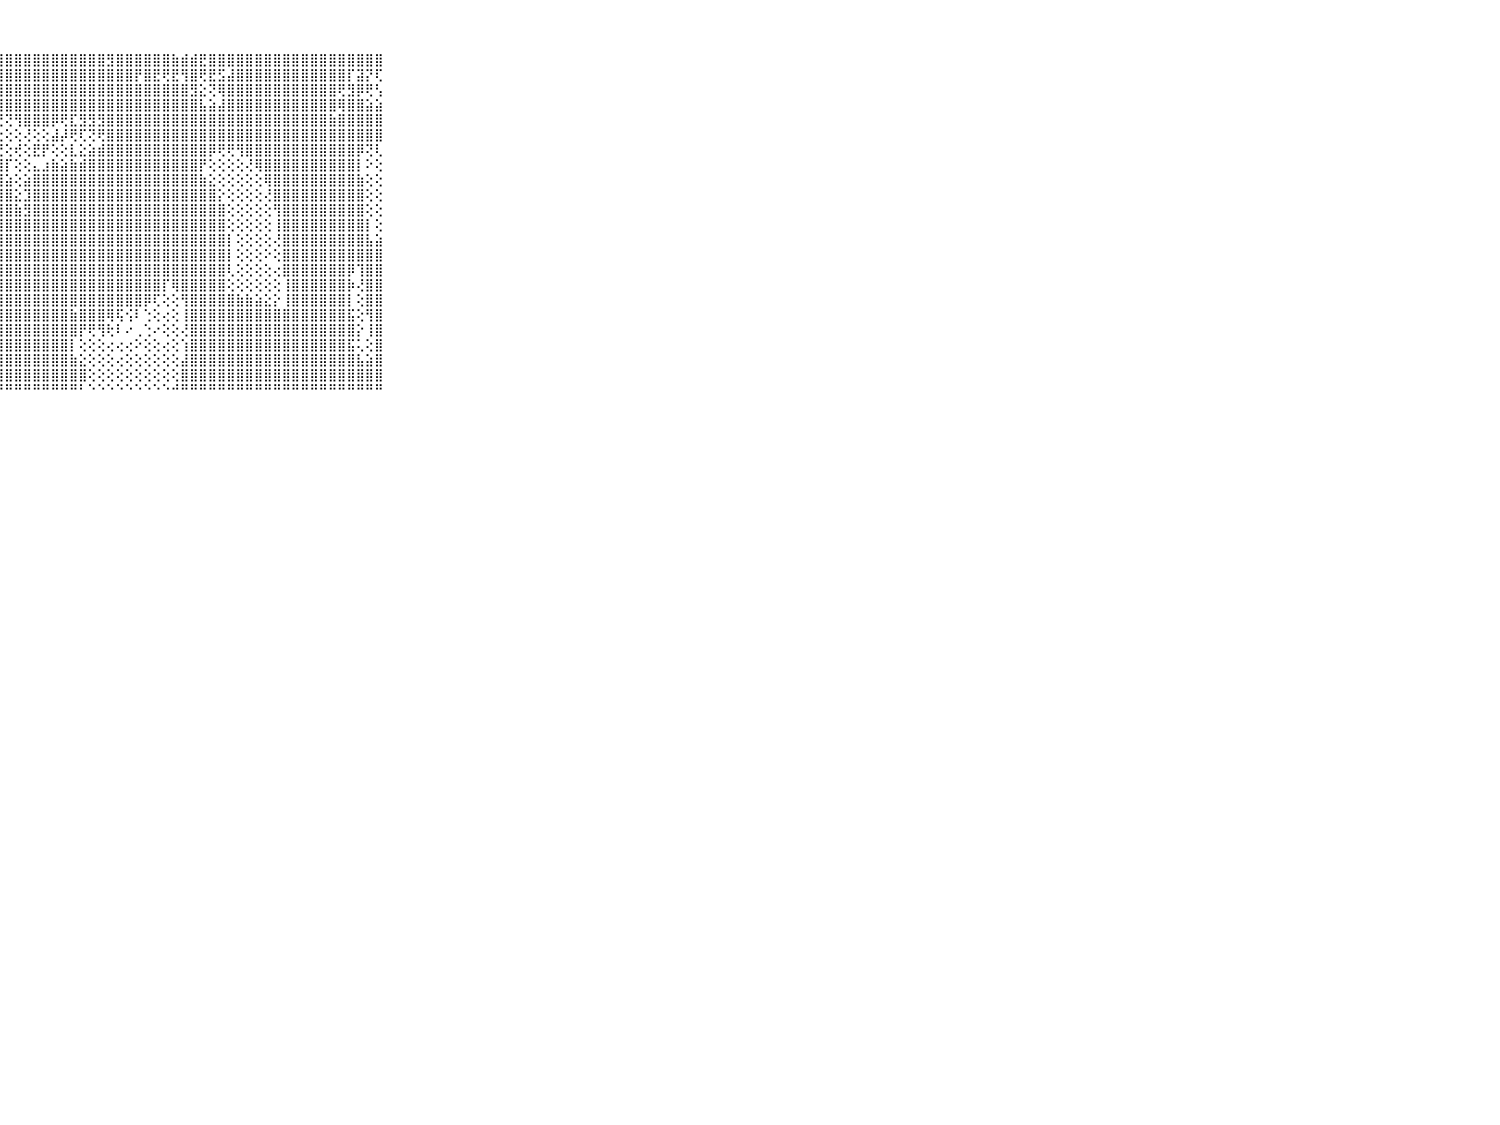

⠀⠀⠀⠀⠀⠀⠀⠀⠀⠀⠀⣿⣿⣿⣿⣿⣿⣿⣿⣿⣿⣿⣿⣿⣿⣿⣿⣿⣿⣿⣿⣿⣿⣿⣿⣿⣿⣿⣿⣻⣿⣿⣿⣿⣿⣿⣷⣾⣾⣟⣿⣿⣿⣿⣿⣿⣿⣿⣿⣿⣿⣿⣿⣿⣿⣿⣿⣿⣿⠀⠀⠀⠀⠀⠀⠀⠀⠀⠀⠀⠀
⠀⠀⠀⠀⠀⠀⠀⠀⠀⠀⠀⣿⣿⣿⣿⣿⣿⣿⣿⣿⣿⣿⣿⣿⣿⣿⣿⣿⣿⣿⣿⣿⣿⣿⣿⣿⣿⣿⣿⣿⣿⣿⡟⣿⣟⢟⣟⢻⣿⢟⣟⣫⣼⣿⣿⣿⣿⣿⣿⣿⣿⣿⣿⣿⣿⡏⣽⡝⢏⠀⠀⠀⠀⠀⠀⠀⠀⠀⠀⠀⠀
⠀⠀⠀⠀⠀⠀⠀⠀⠀⠀⠀⣿⣿⣿⣿⣿⣿⣿⣿⣿⣿⣿⣿⣿⣿⣿⣿⣿⣿⣿⣿⣿⣿⣿⣿⣿⣿⣿⣿⣿⣿⣿⣿⣿⣿⣿⣿⣿⣻⣕⢝⢿⣿⣿⣿⣿⣿⣿⣿⣿⣿⣿⣿⣿⢟⣻⡿⢟⢣⠀⠀⠀⠀⠀⠀⠀⠀⠀⠀⠀⠀
⠀⠀⠀⠀⠀⠀⠀⠀⠀⠀⠀⣿⣿⣿⣿⣿⣿⣿⣿⣿⣿⣿⣿⣿⣿⣿⣿⣿⣿⣿⣿⣿⣿⣿⣿⣿⣿⣿⣿⣿⣿⣿⣿⣿⣿⣿⣿⣿⣿⣧⣵⣼⣿⣿⣿⣿⣿⣿⣿⣿⣿⣿⣿⣿⢿⣿⣿⣵⣵⠀⠀⠀⠀⠀⠀⠀⠀⠀⠀⠀⠀
⠀⠀⠀⠀⠀⠀⠀⠀⠀⠀⠀⣿⣿⣿⣿⣿⣿⣿⣿⣿⣿⡿⢟⢝⢝⢝⢝⢝⢝⢻⣿⣿⣿⡿⢟⣏⣻⣻⣻⣿⣿⣿⣿⣿⣿⣿⣿⣿⣿⣿⣿⣿⣿⣿⣿⣿⣿⣿⣿⣿⣿⣿⣿⣷⣿⣿⣿⣿⣿⠀⠀⠀⠀⠀⠀⠀⠀⠀⠀⠀⠀
⠀⠀⠀⠀⠀⠀⠀⠀⠀⠀⠀⣿⣿⣿⣿⣿⣿⣿⣿⡿⢿⣵⣕⡕⢕⢕⢕⢕⢕⢕⢜⢕⢕⣼⡼⢟⢏⢝⢟⣿⣿⣿⣿⣿⣿⣿⣿⣿⣿⣿⣿⣿⣿⣿⣿⣿⣿⣿⣿⣿⣿⣿⣿⣿⣿⣿⣿⣿⣿⠀⠀⠀⠀⠀⠀⠀⠀⠀⠀⠀⠀
⠀⠀⠀⠀⠀⠀⠀⠀⠀⠀⠀⣿⣿⣿⣿⣿⣿⣿⡟⠕⢕⣼⣿⣿⣷⣵⡜⢝⢕⢞⢕⣟⡟⢕⢕⣇⣕⣵⣾⣿⣿⣿⣿⣿⣿⣿⣿⣿⣿⣿⡿⢟⢟⢻⣿⣿⣿⣿⣿⣿⣿⣿⣿⣿⣿⣿⡿⢝⢇⠀⠀⠀⠀⠀⠀⠀⠀⠀⠀⠀⠀
⠀⠀⠀⠀⠀⠀⠀⠀⠀⠀⠀⣿⣿⣿⣿⣿⣿⣿⢕⢕⢕⢕⢕⢜⣿⣿⣿⣾⡏⢕⢕⣄⣰⣷⣵⣷⣾⣿⣿⣿⣿⣿⣿⣿⣿⣿⣿⣿⣿⡟⢕⢕⢕⢕⢜⢿⣿⣿⣿⣿⣿⣿⣿⣿⣿⣿⡇⠕⢕⠀⠀⠀⠀⠀⠀⠀⠀⠀⠀⠀⠀
⠀⠀⠀⠀⠀⠀⠀⠀⠀⠀⠀⣿⣿⣿⣿⣿⣿⡇⢕⢕⢕⢕⢕⢕⢜⣿⣿⣿⣵⢕⣵⣿⣿⣿⣿⣿⣿⣿⣿⣿⣿⣿⣿⣿⣿⣿⣿⣿⣿⣷⣕⢕⢕⢕⢕⢕⢿⣿⣿⣿⣿⣿⣿⣿⣿⣿⣷⢕⢕⠀⠀⠀⠀⠀⠀⠀⠀⠀⠀⠀⠀
⠀⠀⠀⠀⠀⠀⠀⠀⠀⠀⠀⣿⣿⣿⣿⣿⣿⢇⢕⢕⢕⢕⢕⢕⢕⢜⣿⣿⣿⣕⣹⣿⣿⣿⣿⣿⣿⣿⣿⣿⣿⣿⣿⣿⣿⣿⣿⣿⣿⣿⣿⡕⢕⢕⢕⢕⢜⣿⣿⣿⣿⣿⣿⣿⣿⣿⣿⢕⢕⠀⠀⠀⠀⠀⠀⠀⠀⠀⠀⠀⠀
⠀⠀⠀⠀⠀⠀⠀⠀⠀⠀⠀⣿⣿⣿⣿⣿⣿⣇⢕⣕⣕⣕⣵⣵⣵⣵⣿⣿⣿⣷⣻⣿⣿⣿⣿⣿⣿⣿⣿⣿⣿⣿⣿⣿⣿⣿⣿⣿⣿⣿⣿⣿⢕⢕⢕⢕⢕⢻⣿⣿⣿⣿⣿⣿⣿⣿⣿⢕⢕⠀⠀⠀⠀⠀⠀⠀⠀⠀⠀⠀⠀
⠀⠀⠀⠀⠀⠀⠀⠀⠀⠀⠀⣿⣿⣿⣿⣿⣿⣿⣿⣿⣿⣿⣿⣿⣿⣿⣿⣿⣿⣿⣿⣿⣿⣿⣿⣿⣿⣿⣿⣿⣿⣿⣿⣿⣿⣿⣿⣿⣿⣿⣿⣿⢕⢕⢕⢕⢕⢸⣿⣿⣿⣿⣿⣿⣿⣿⣿⡇⢕⠀⠀⠀⠀⠀⠀⠀⠀⠀⠀⠀⠀
⠀⠀⠀⠀⠀⠀⠀⠀⠀⠀⠀⣿⣿⣿⣿⣿⣿⣿⣿⣿⣿⣿⣿⣿⣿⣿⣿⣿⣿⣿⣿⣿⣿⣿⣿⣿⣿⣿⣿⣿⣿⣿⣿⣿⣿⣿⣿⣿⣿⣿⣿⣿⡇⢕⢕⢕⢕⢜⣿⣿⣿⣿⣿⣿⣿⣿⣿⣧⣵⠀⠀⠀⠀⠀⠀⠀⠀⠀⠀⠀⠀
⠀⠀⠀⠀⠀⠀⠀⠀⠀⠀⠀⣿⣿⣿⣿⣿⣿⣿⣿⣿⣿⣿⣿⣿⣿⣿⣿⣿⣿⣿⣿⣿⣿⣿⣿⣿⣿⣿⣿⣿⣿⣿⣿⣿⣿⣿⣿⣿⣿⣿⣿⣿⡇⢕⢕⢕⠕⢕⣿⣿⣿⣿⣿⣿⣿⣿⣿⣿⣿⠀⠀⠀⠀⠀⠀⠀⠀⠀⠀⠀⠀
⠀⠀⠀⠀⠀⠀⠀⠀⠀⠀⠀⣿⣿⣿⣿⣿⣿⣿⣿⣿⣿⣿⣿⣿⣿⣿⣿⣿⣿⣿⣿⣿⣿⣿⣿⣿⣿⣿⣿⣿⣿⣿⣿⣿⣿⣿⣿⣿⣿⣿⣿⣿⢇⢕⢕⢕⢕⢔⣿⣿⣿⣿⣿⣿⣿⡿⢹⣿⣿⠀⠀⠀⠀⠀⠀⠀⠀⠀⠀⠀⠀
⠀⠀⠀⠀⠀⠀⠀⠀⠀⠀⠀⣿⣿⣿⣿⣿⣿⣿⣿⣿⣿⣿⣿⣿⣿⣿⣿⣿⣿⣿⣿⣿⣿⣿⣿⣿⣿⣿⣿⣿⣿⣿⣿⣿⣿⡏⢿⣿⣿⣿⣿⣿⢕⢕⢕⢕⢕⢕⢸⣿⣿⣿⣿⣿⣿⡷⢜⣿⣿⠀⠀⠀⠀⠀⠀⠀⠀⠀⠀⠀⠀
⠀⠀⠀⠀⠀⠀⠀⠀⠀⠀⠀⣿⣿⣿⣿⣿⣿⣿⣿⣿⣿⣿⣿⣿⣿⣿⣿⣿⣿⣿⣿⣿⣿⣿⣿⣿⣿⣿⣿⣿⣿⣿⣿⡿⢏⢕⢕⢻⣿⣿⣿⣿⣿⣷⣷⣵⣕⡕⢸⣿⣿⣿⣿⣿⣿⡇⢕⣿⣿⠀⠀⠀⠀⠀⠀⠀⠀⠀⠀⠀⠀
⠀⠀⠀⠀⠀⠀⠀⠀⠀⠀⠀⣿⣿⣿⣿⣿⣿⣿⣿⣿⣿⣿⣿⣿⣿⣿⣿⣿⣿⣿⣿⣿⣿⣿⣿⣷⣿⣿⣿⢿⢯⢪⠇⢑⢕⢔⢕⢸⣿⣿⣿⣿⣿⣿⣿⣿⣿⣿⣿⣿⣿⣿⣿⣿⣿⣯⢕⢻⣿⠀⠀⠀⠀⠀⠀⠀⠀⠀⠀⠀⠀
⠀⠀⠀⠀⠀⠀⠀⠀⠀⠀⠀⣿⣿⣿⣿⣿⣿⣿⣿⣿⣿⣿⣿⣿⣿⣿⣿⣿⣿⣿⣿⣿⣿⣿⣿⣿⡟⢟⢻⢗⠇⠔⢀⢑⠔⢕⢕⢜⣿⣿⣿⣿⣿⣿⣿⣿⣿⣿⣿⣿⣿⣿⣿⣿⣿⣿⡕⢸⣿⠀⠀⠀⠀⠀⠀⠀⠀⠀⠀⠀⠀
⠀⠀⠀⠀⠀⠀⠀⠀⠀⠀⠀⣿⣿⣿⣿⣿⣿⣿⣿⣿⣿⣿⣿⣿⣿⣿⣿⣿⣿⣿⣿⣿⣿⣿⣿⡇⢕⢕⢕⢔⢔⢔⠕⢕⢕⢔⢕⢱⣿⣿⣿⣿⣿⣿⣿⣿⣿⣿⣿⣿⣿⣿⣿⣿⣿⣯⢅⢕⣿⠀⠀⠀⠀⠀⠀⠀⠀⠀⠀⠀⠀
⠀⠀⠀⠀⠀⠀⠀⠀⠀⠀⠀⣿⣿⣿⣿⣿⣿⣿⣿⣿⣿⣿⣿⣿⣿⣿⣿⣿⣿⣿⣿⣿⣿⣿⣿⣷⣕⢕⢕⢕⢔⢕⢕⢕⢕⢕⢕⣼⣿⣿⣿⣿⣿⣿⣿⣿⣿⣿⣿⣿⣿⣿⣿⣿⣿⣿⣧⣵⣿⠀⠀⠀⠀⠀⠀⠀⠀⠀⠀⠀⠀
⠀⠀⠀⠀⠀⠀⠀⠀⠀⠀⠀⣿⣿⣿⣿⣿⣿⣿⣿⣿⣿⣿⣿⣿⣿⣿⣿⣿⣿⣿⣿⣿⣿⣿⣿⣿⣿⢕⢕⢕⢕⢕⢕⢕⢕⢕⢕⣿⣿⣿⣿⣿⣿⣿⣿⣿⣿⣿⣿⣿⣿⣿⣿⣿⣿⣿⣿⣿⣿⠀⠀⠀⠀⠀⠀⠀⠀⠀⠀⠀⠀
⠀⠀⠀⠀⠀⠀⠀⠀⠀⠀⠀⠛⠛⠛⠛⠛⠛⠛⠛⠛⠛⠛⠛⠛⠛⠛⠛⠛⠛⠛⠛⠛⠛⠛⠛⠛⠃⠑⠑⠑⠑⠑⠑⠑⠑⠑⠚⠛⠛⠛⠛⠛⠛⠛⠛⠛⠛⠛⠛⠛⠛⠛⠛⠛⠛⠛⠛⠛⠛⠀⠀⠀⠀⠀⠀⠀⠀⠀⠀⠀⠀